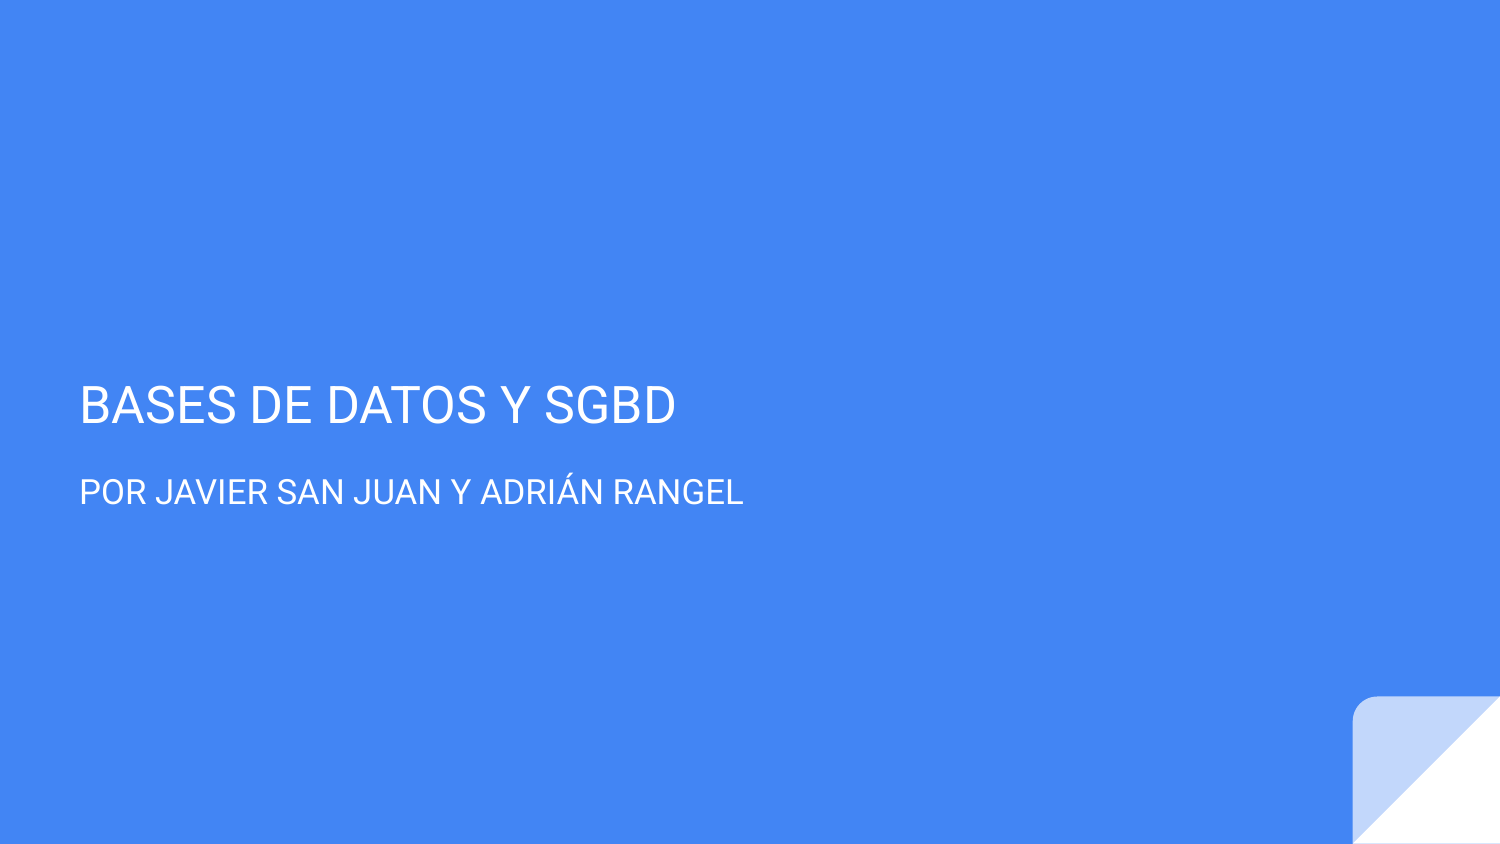

# BASES DE DATOS Y SGBD
POR JAVIER SAN JUAN Y ADRIÁN RANGEL